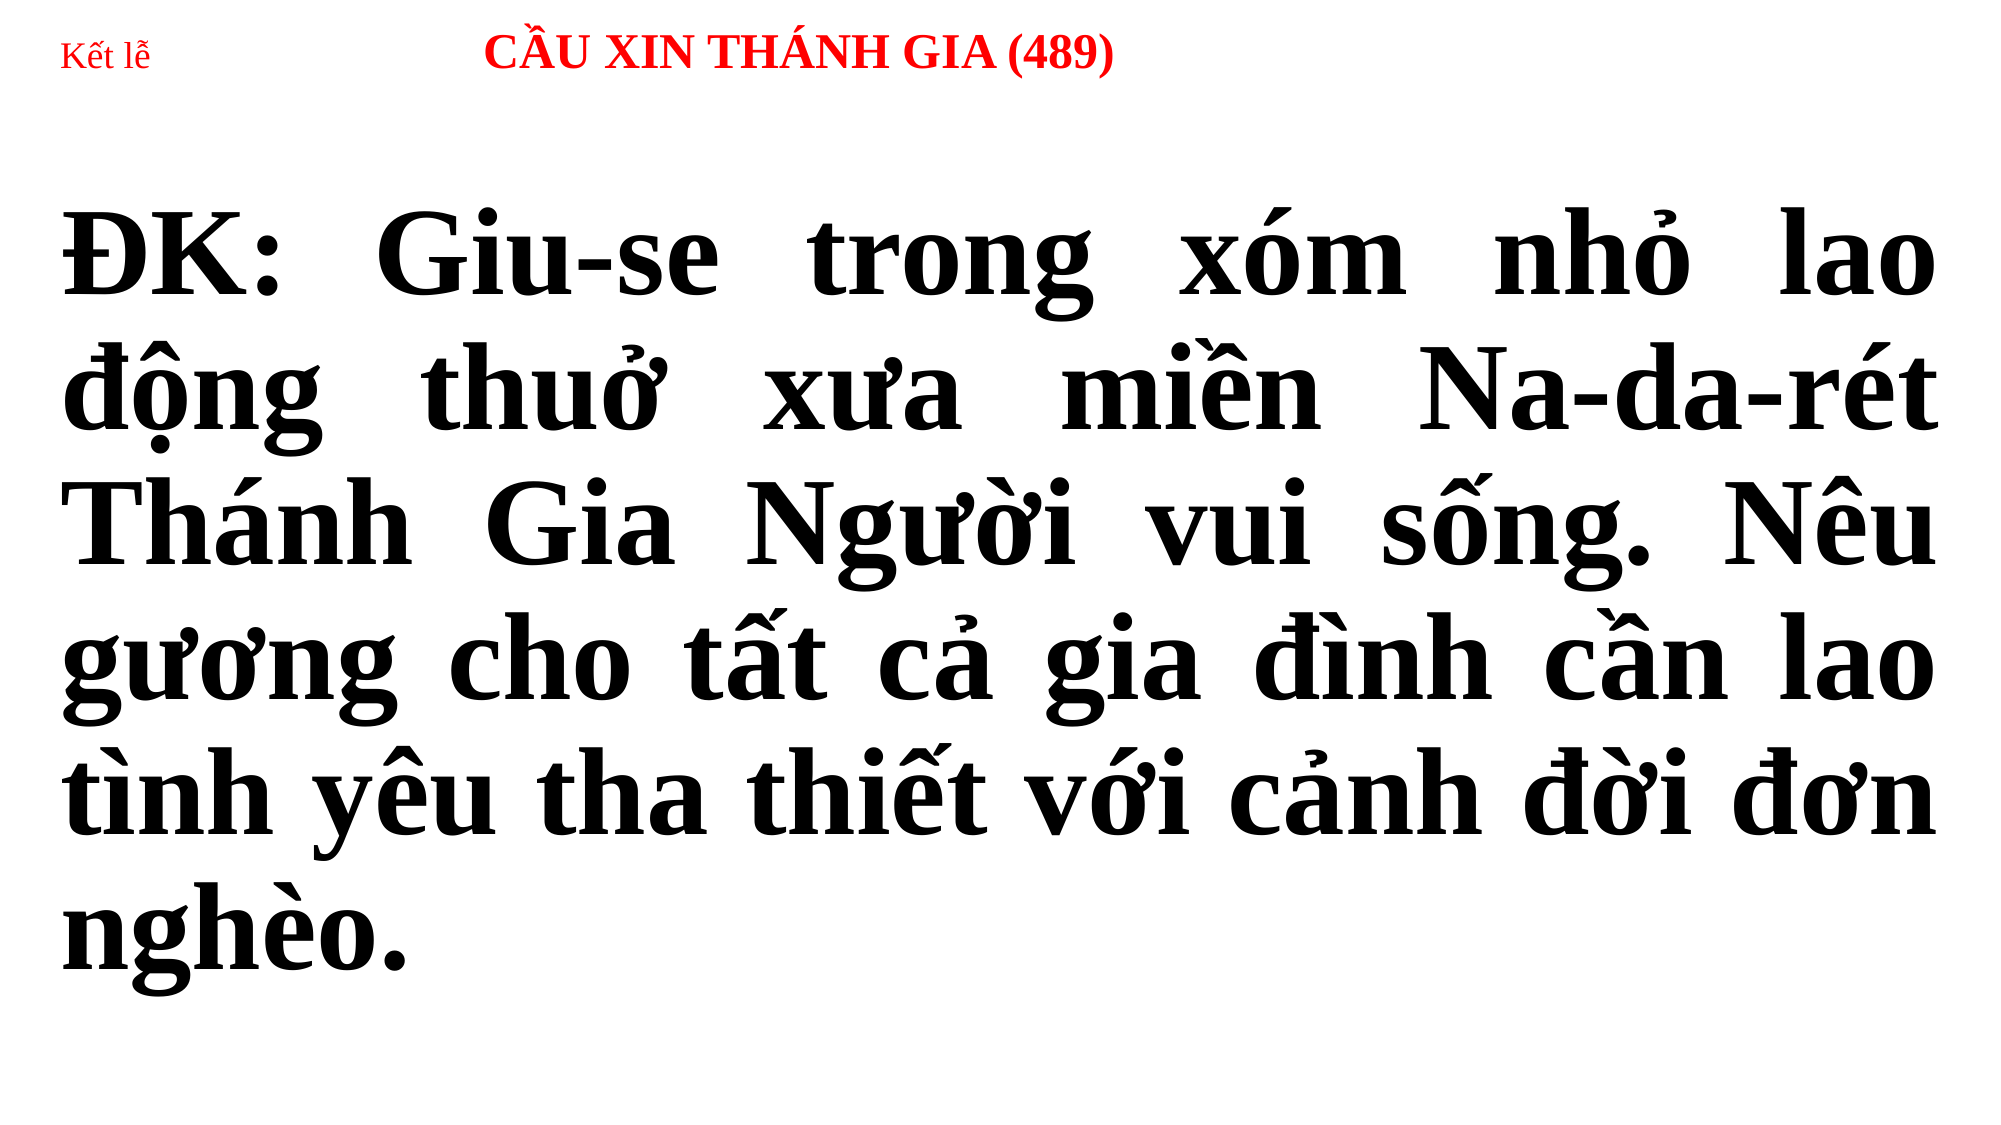

# Kết lễ                                   CẦU XIN THÁNH GIA (489)
ĐK: Giu-se trong xóm nhỏ lao động thuở xưa miền Na-da-rét Thánh Gia Người vui sống. Nêu gương cho tất cả gia đình cần lao tình yêu tha thiết với cảnh đời đơn nghèo.